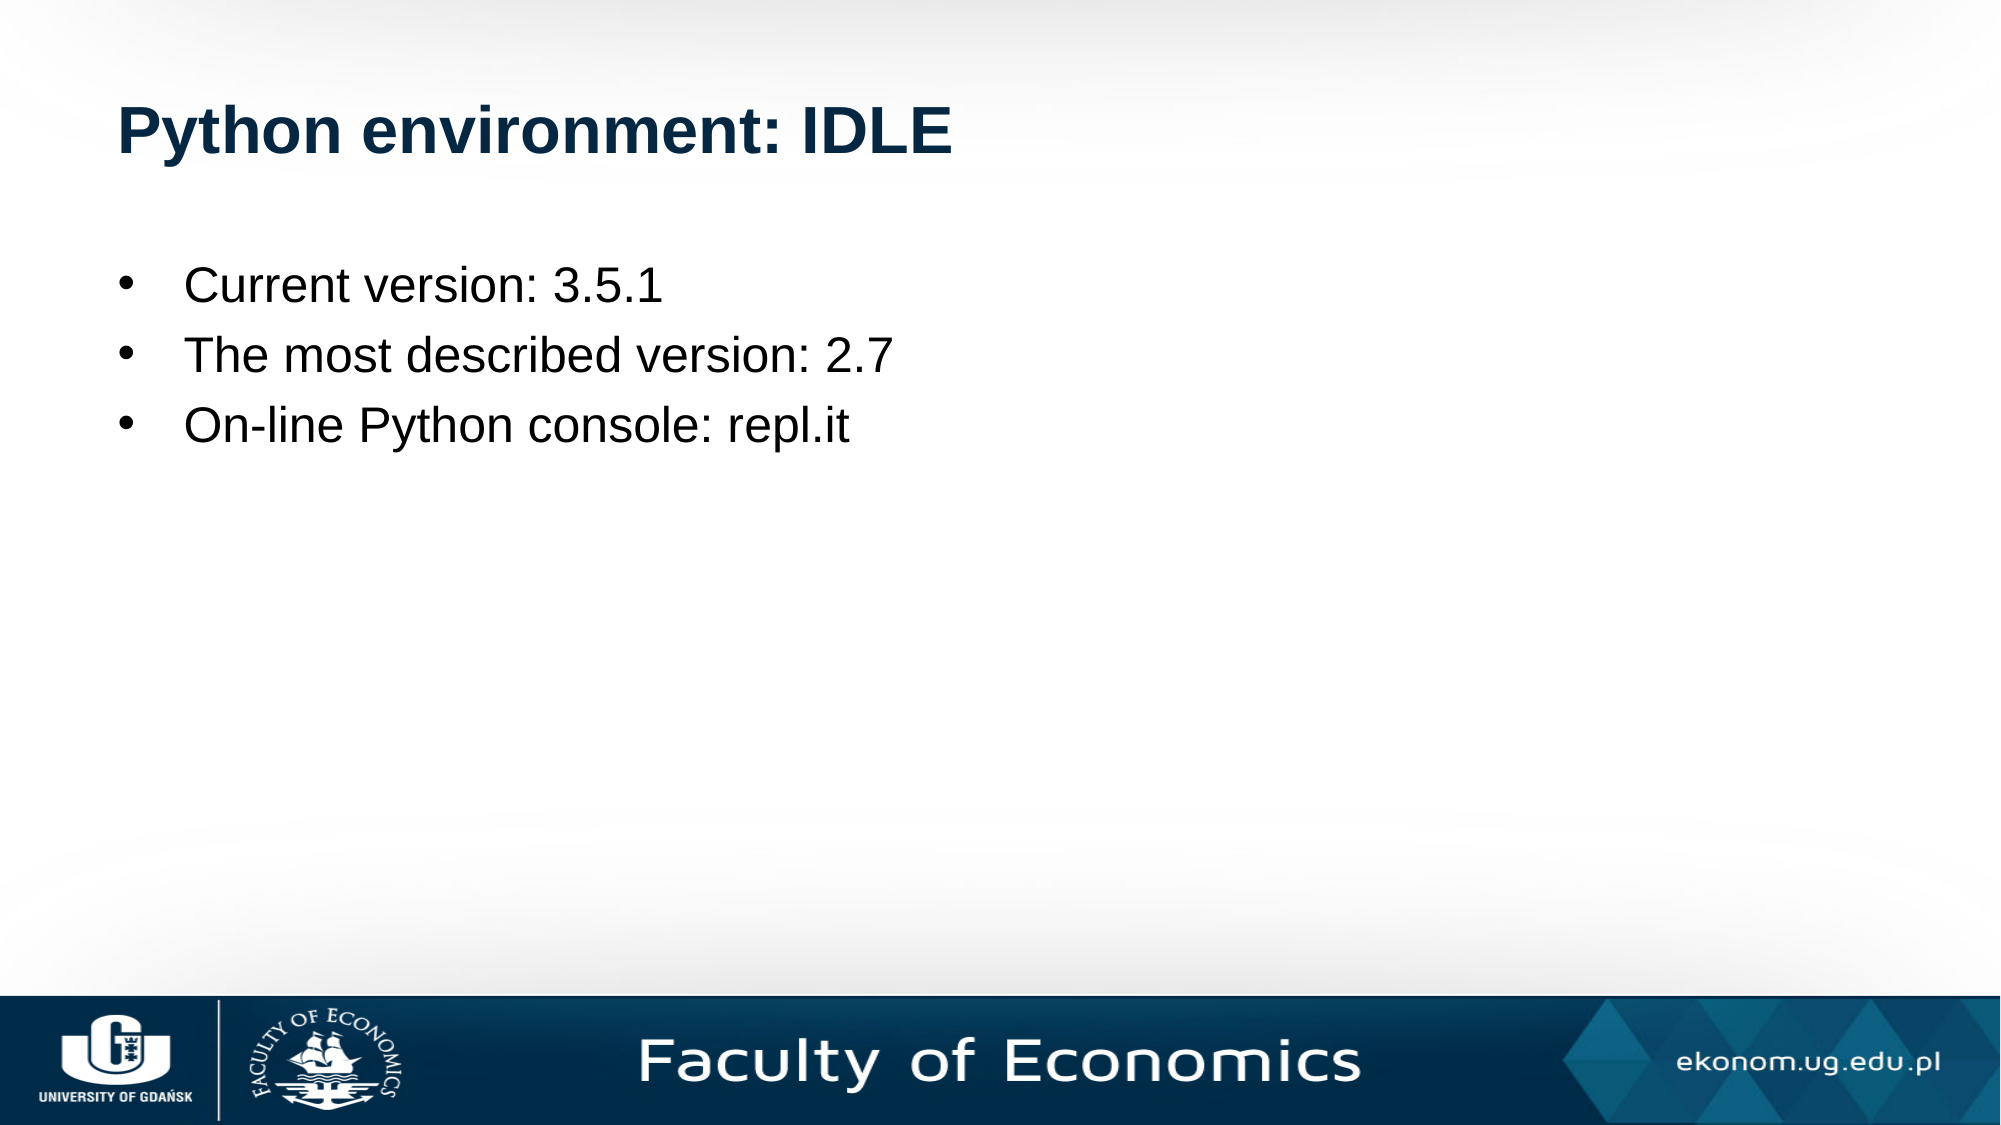

# Python environment: IDLE
Current version: 3.5.1
The most described version: 2.7
On-line Python console: repl.it